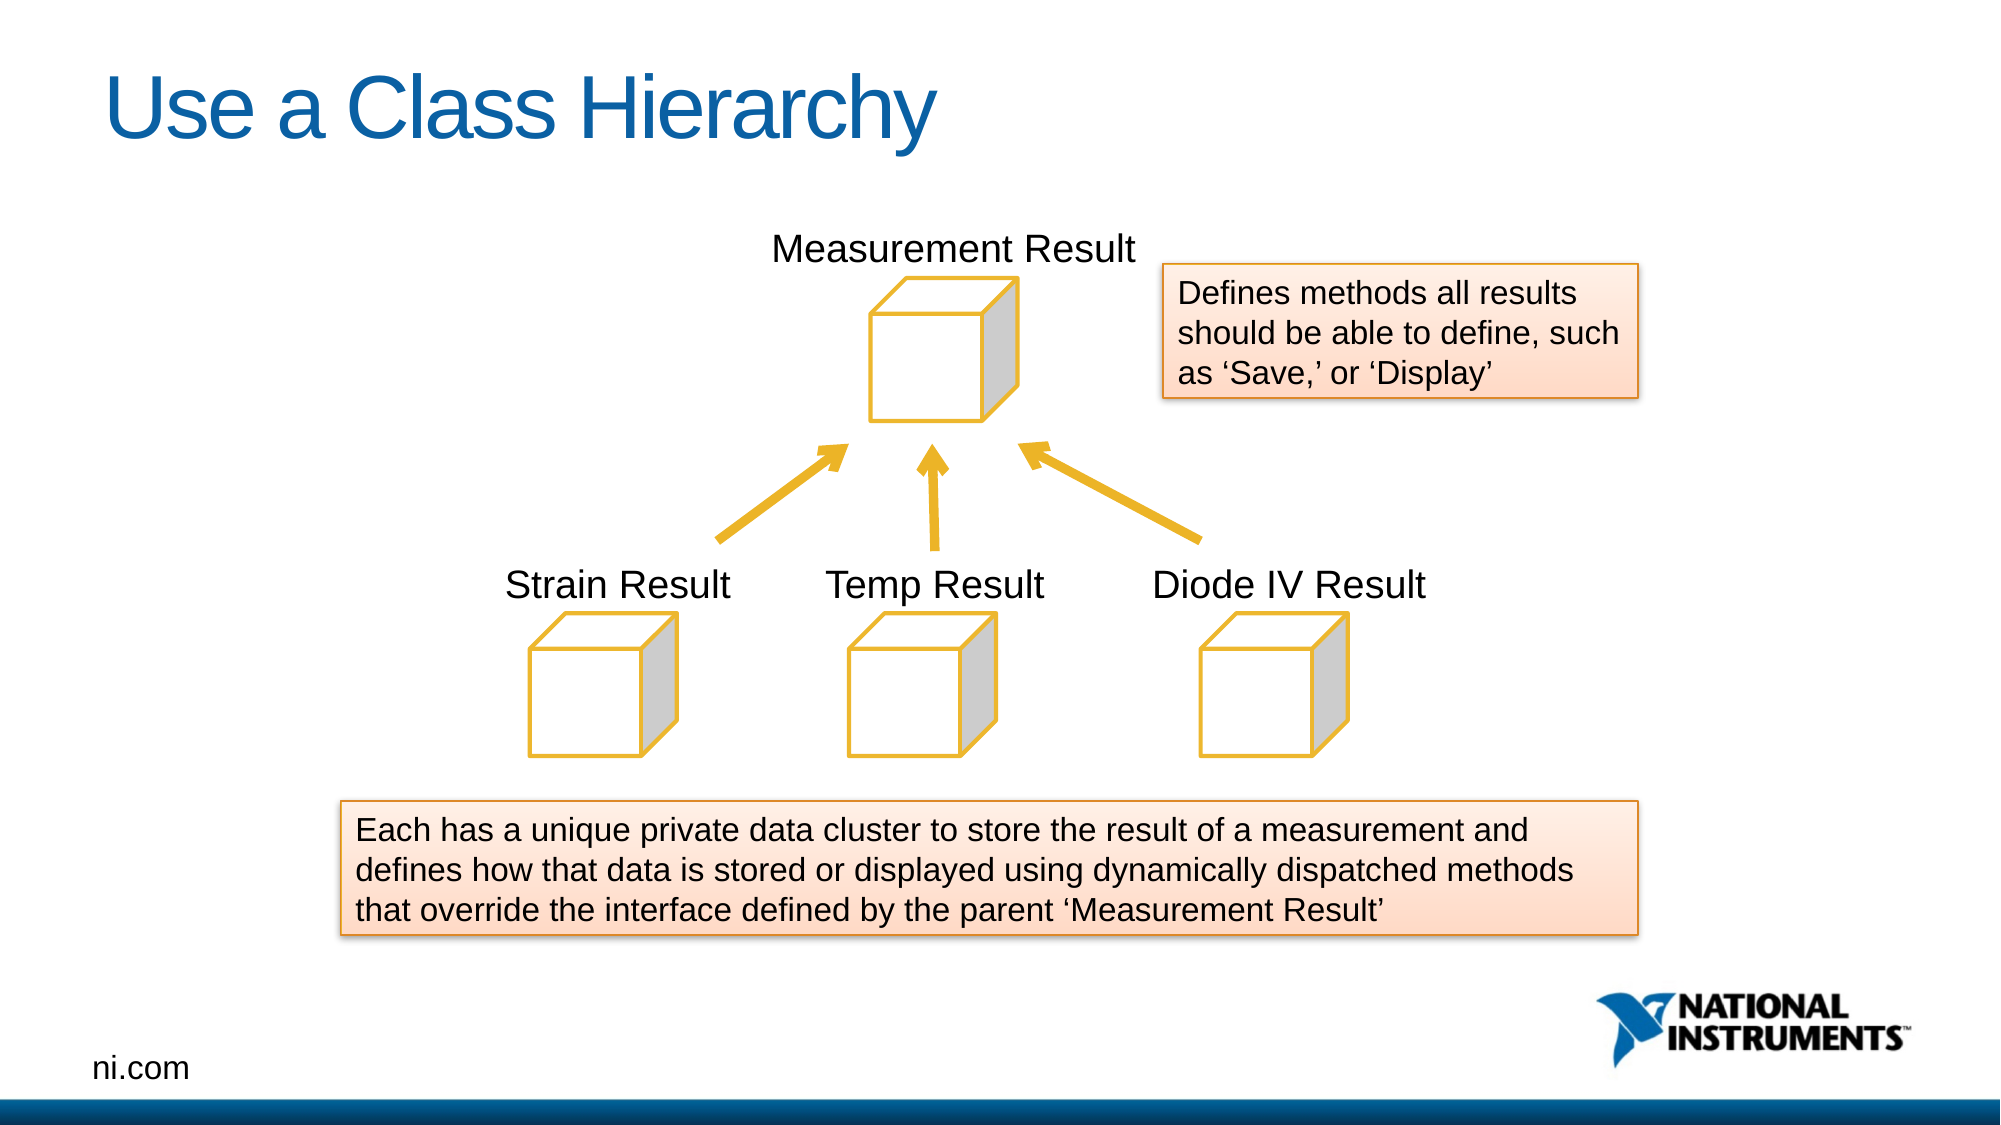

# Use a Class Hierarchy

Measurement Result
Defines methods all results should be able to define, such as ‘Save,’ or ‘Display’

Strain Result
Temp Result
Diode IV Result

Each has a unique private data cluster to store the result of a measurement and defines how that data is stored or displayed using dynamically dispatched methods that override the interface defined by the parent ‘Measurement Result’